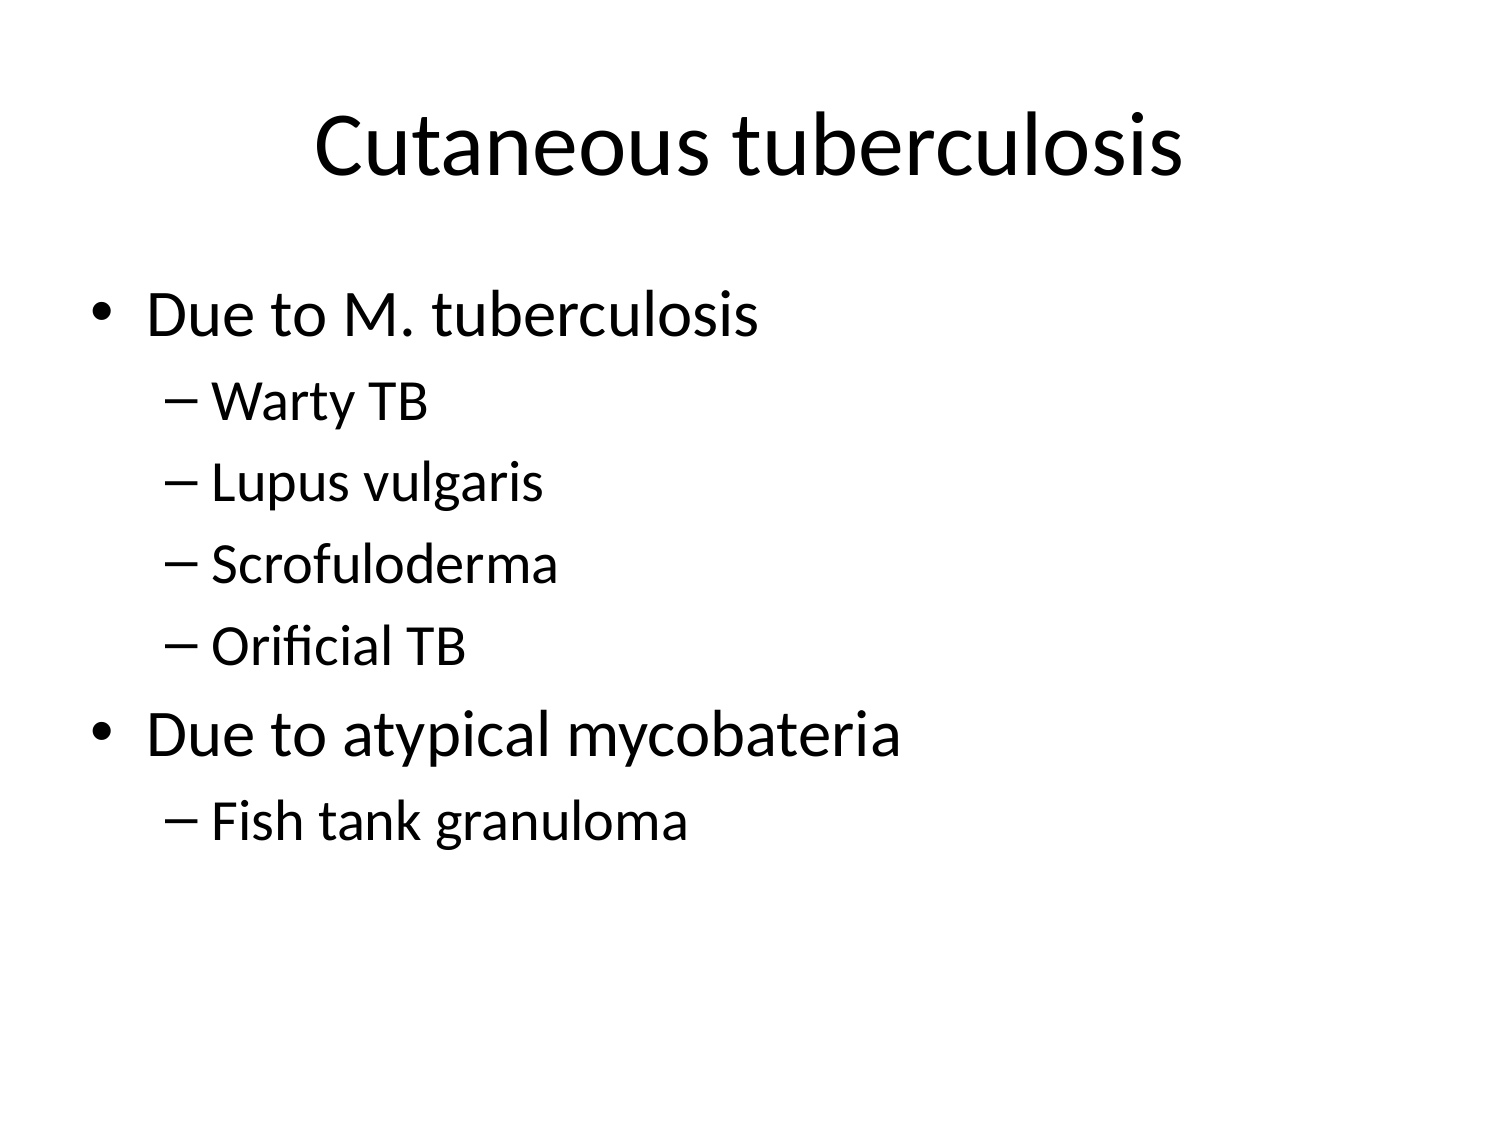

# Cutaneous tuberculosis
Due to M. tuberculosis
Warty TB
Lupus vulgaris
Scrofuloderma
Orificial TB
Due to atypical mycobateria
Fish tank granuloma